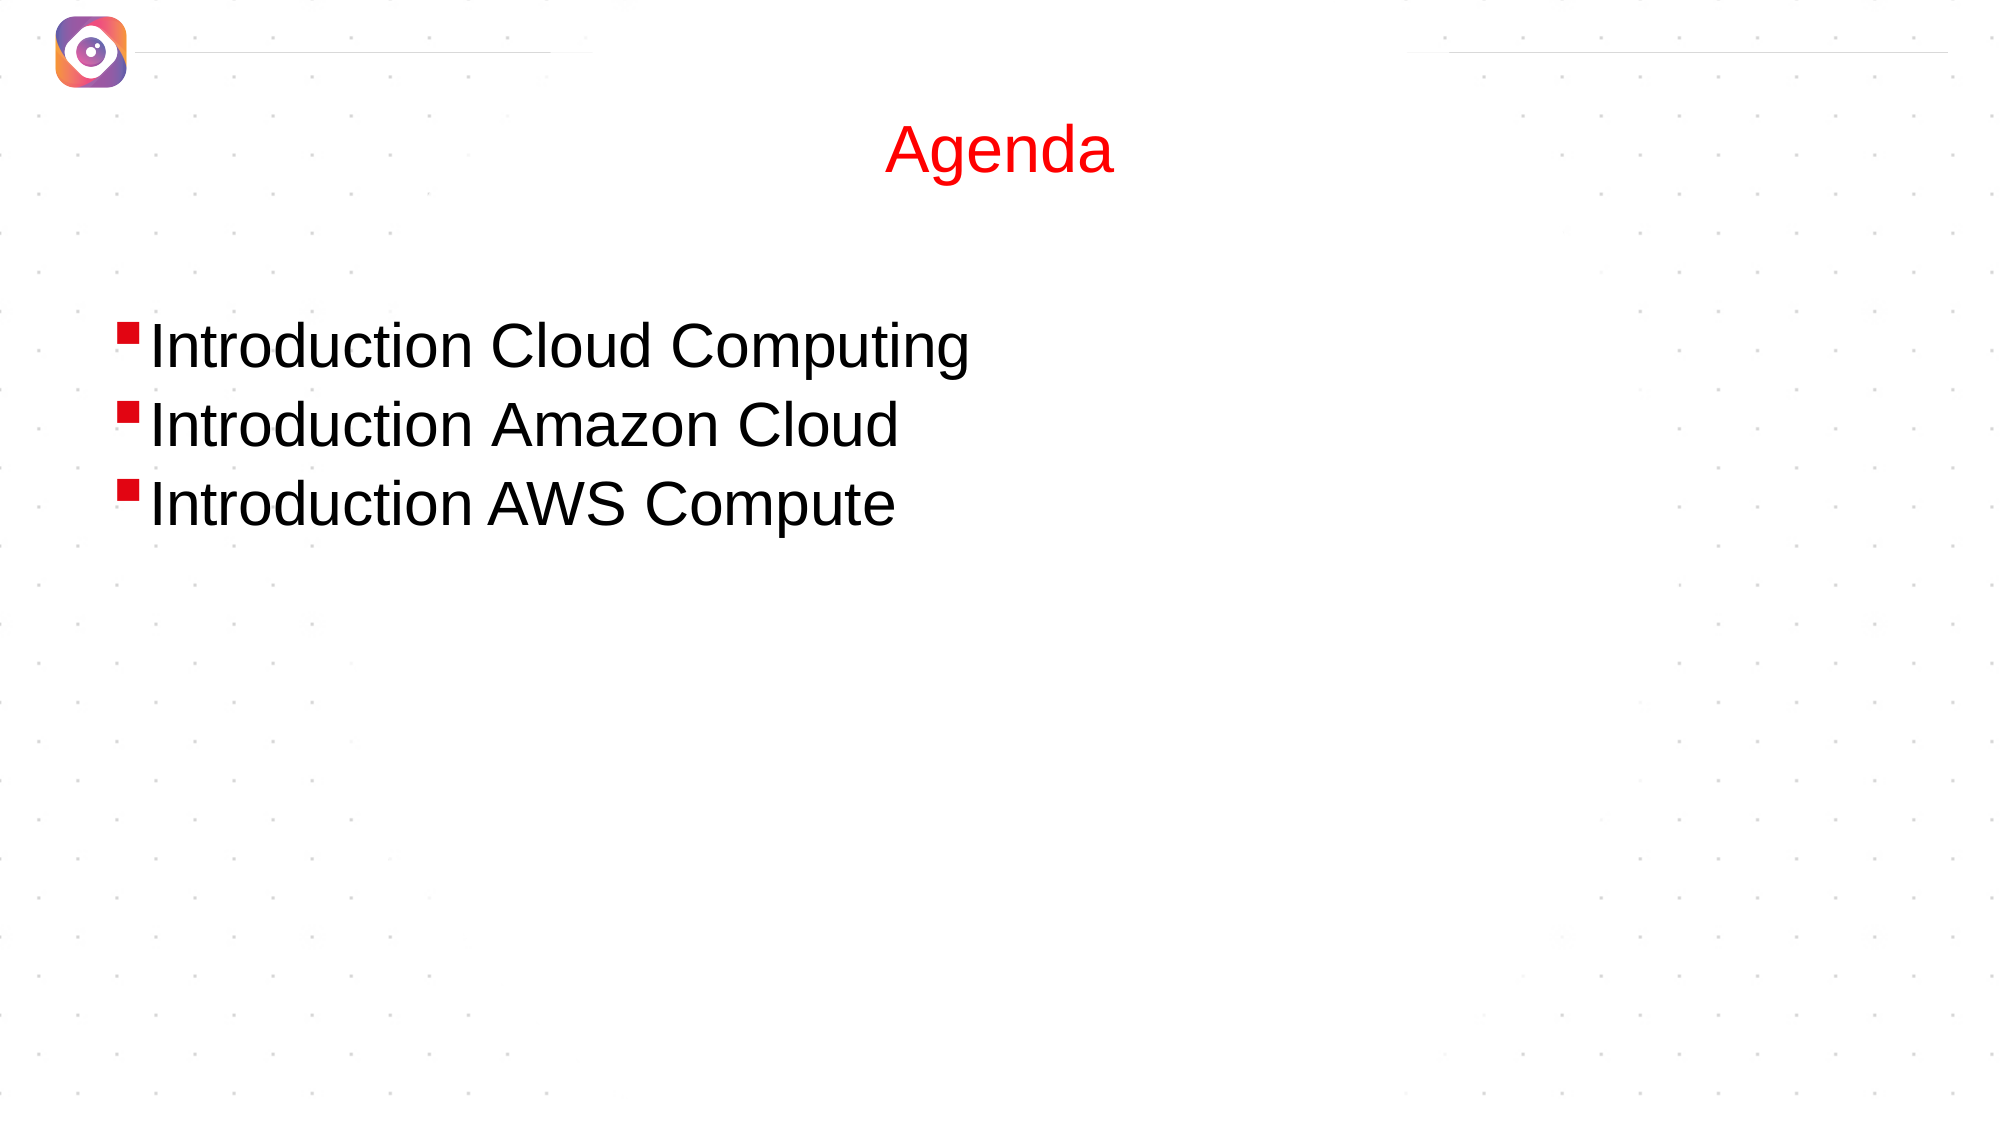

# Agenda
Introduction Cloud Computing
Introduction Amazon Cloud
Introduction AWS Compute